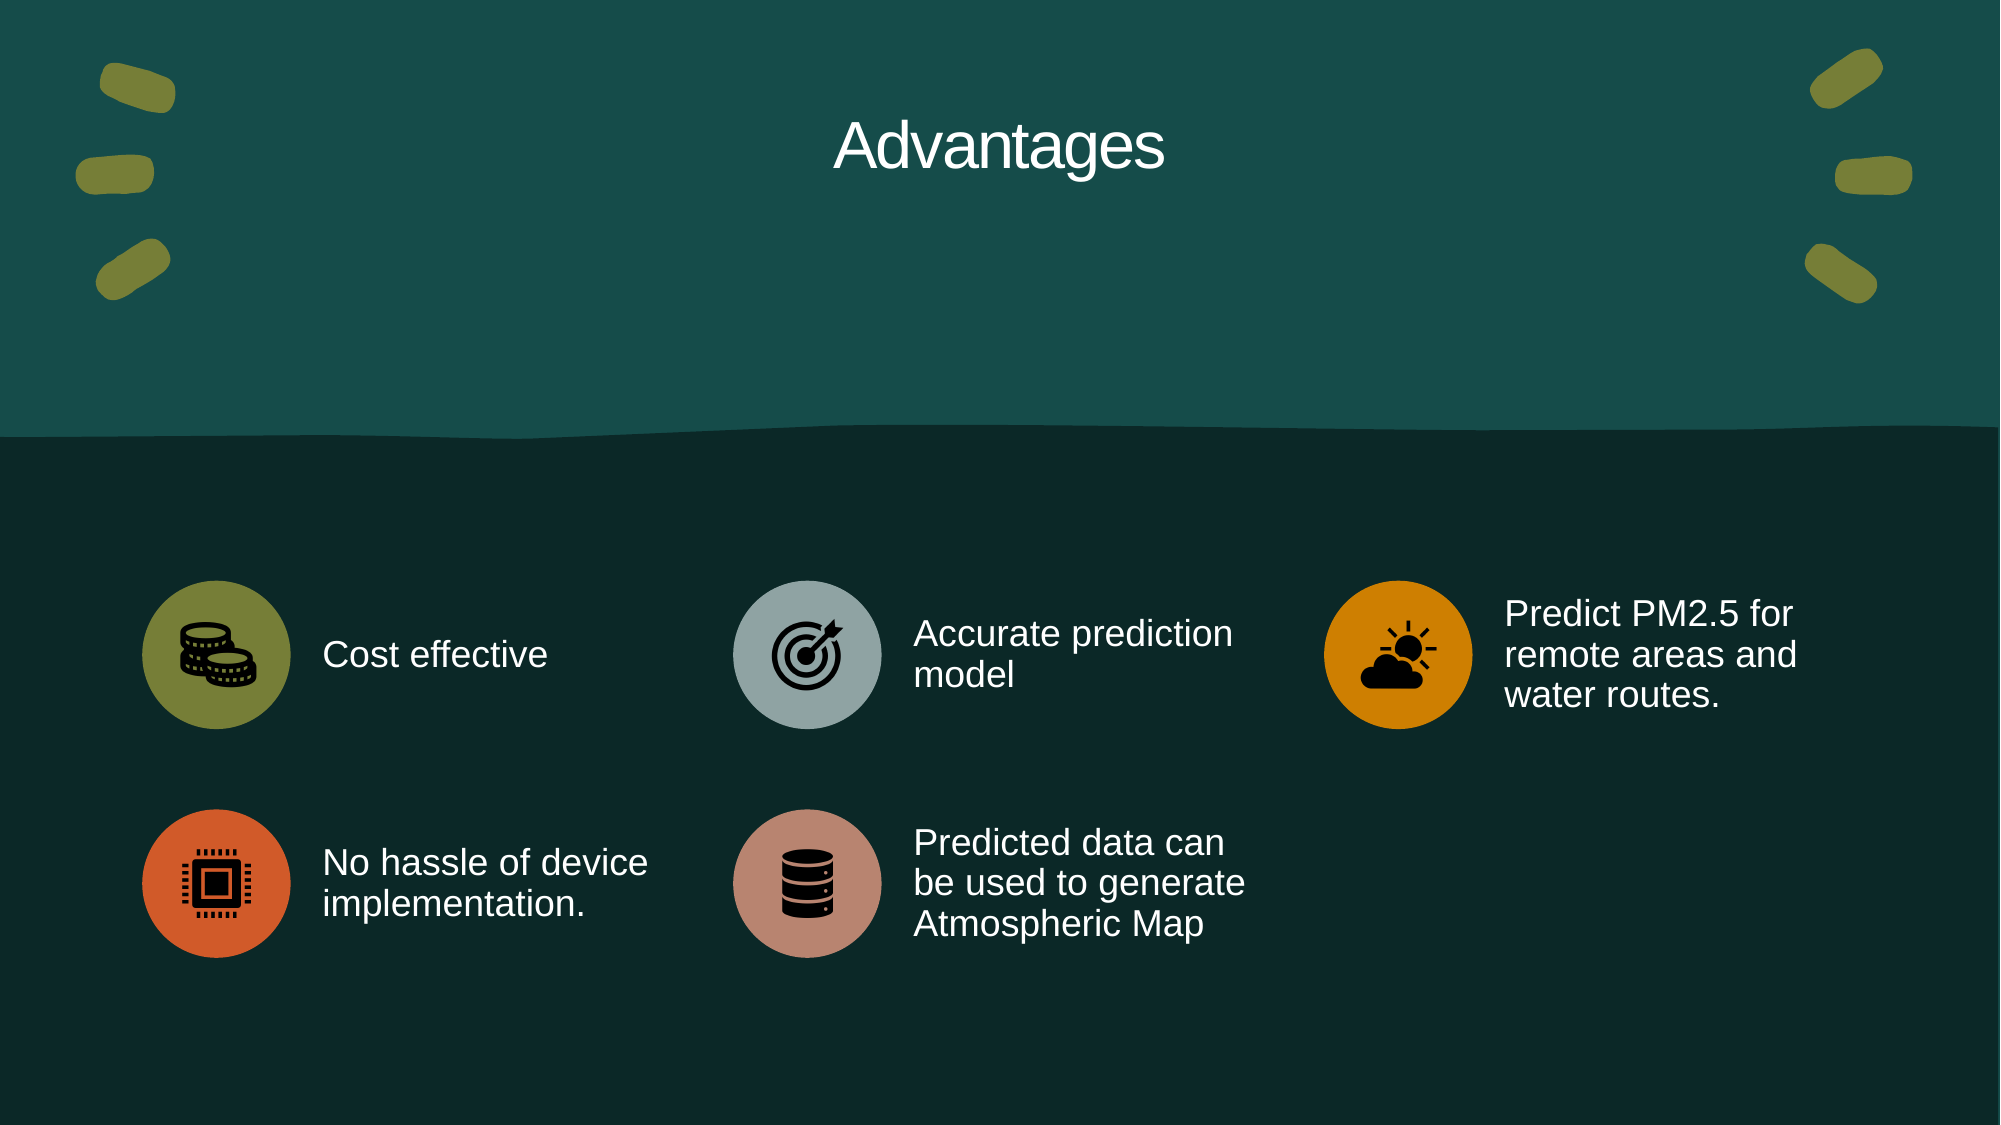

# Advantages

Cost effective
Accurate prediction model
Predict PM2.5 for remote areas and water routes.
No hassle of device implementation.
Predicted data can be used to generate Atmospheric Map